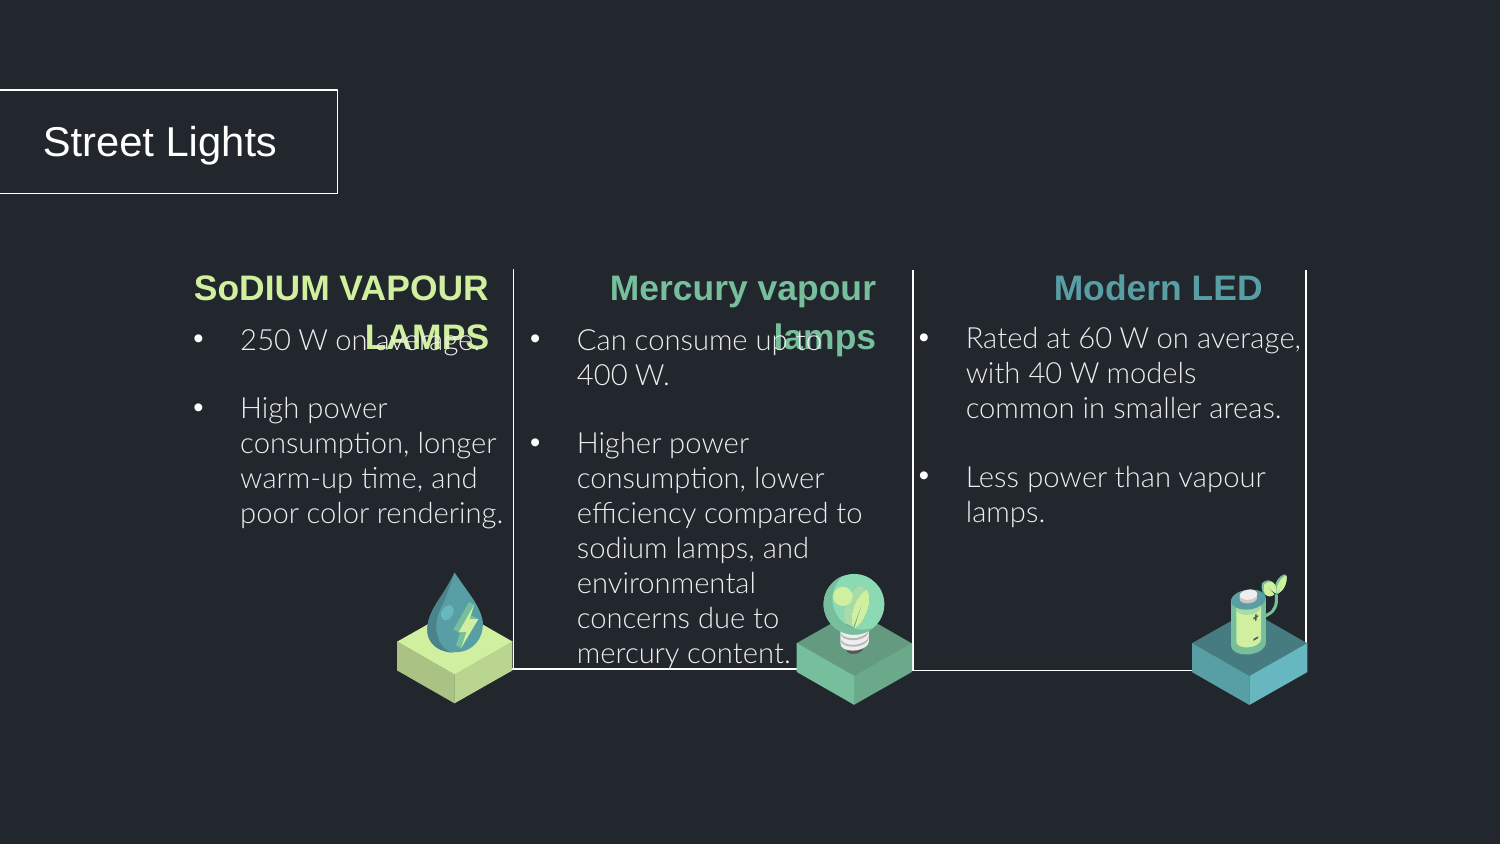

# Street Lights
SoDIUM VAPOUR LAMPS
Mercury vapour lamps
Modern LED

Rated at 60 W on average, with 40 W models common in smaller areas.
Less power than vapour lamps.
Can consume up to 400 W.
Higher power consumption, lower efficiency compared to sodium lamps, and environmental concerns due to mercury content.
250 W on average.
High power consumption, longer warm-up time, and poor color rendering.